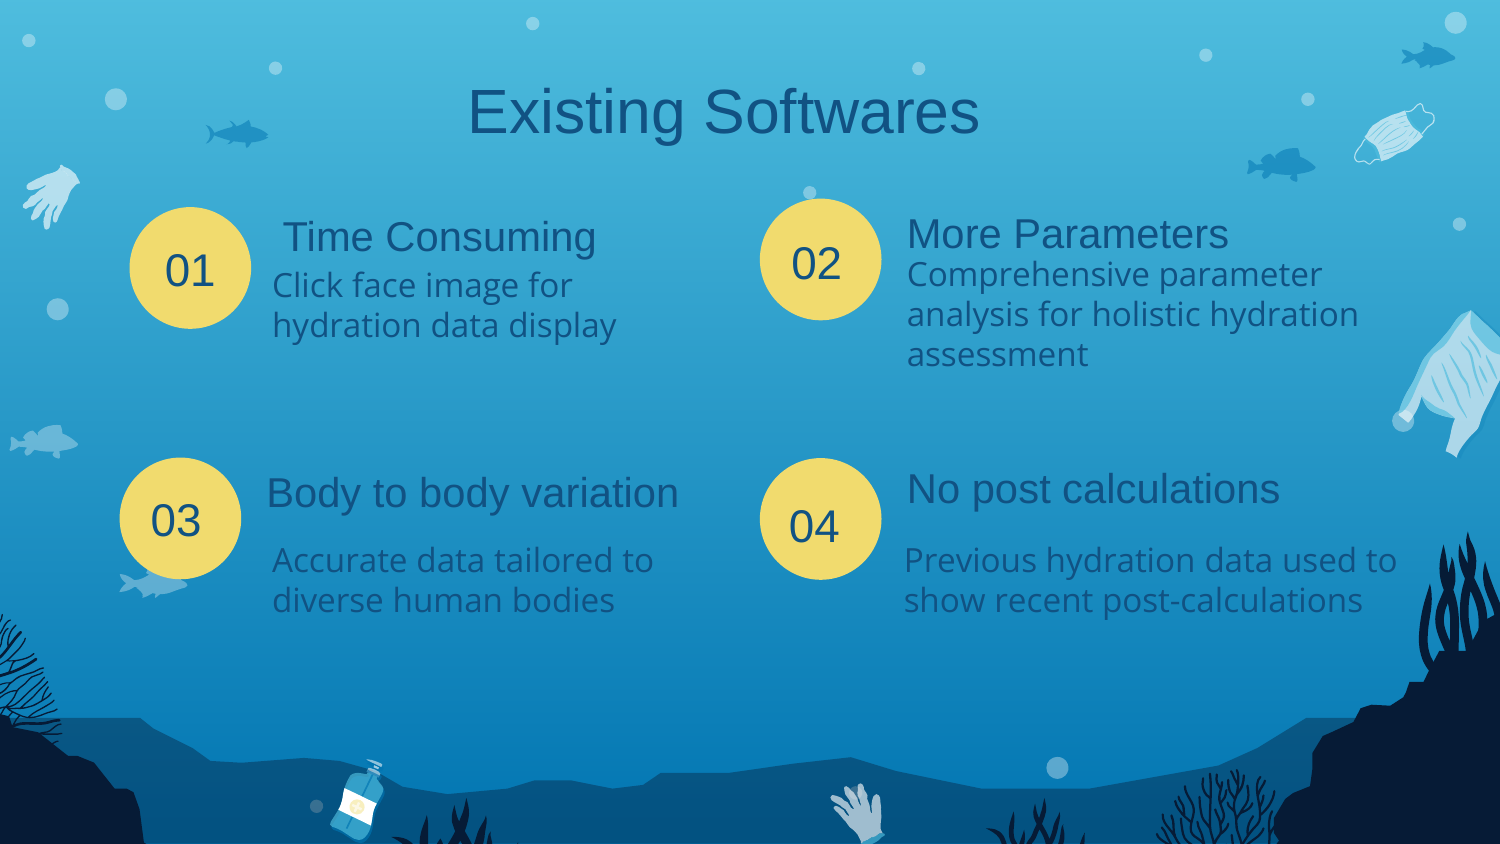

Existing Softwares

More Parameters
02
# Time Consuming
01
Click face image for hydration data display
Comprehensive parameter analysis for holistic hydration assessment

No post calculations
Body to body variation
03
04
Accurate data tailored to diverse human bodies
Previous hydration data used to show recent post-calculations